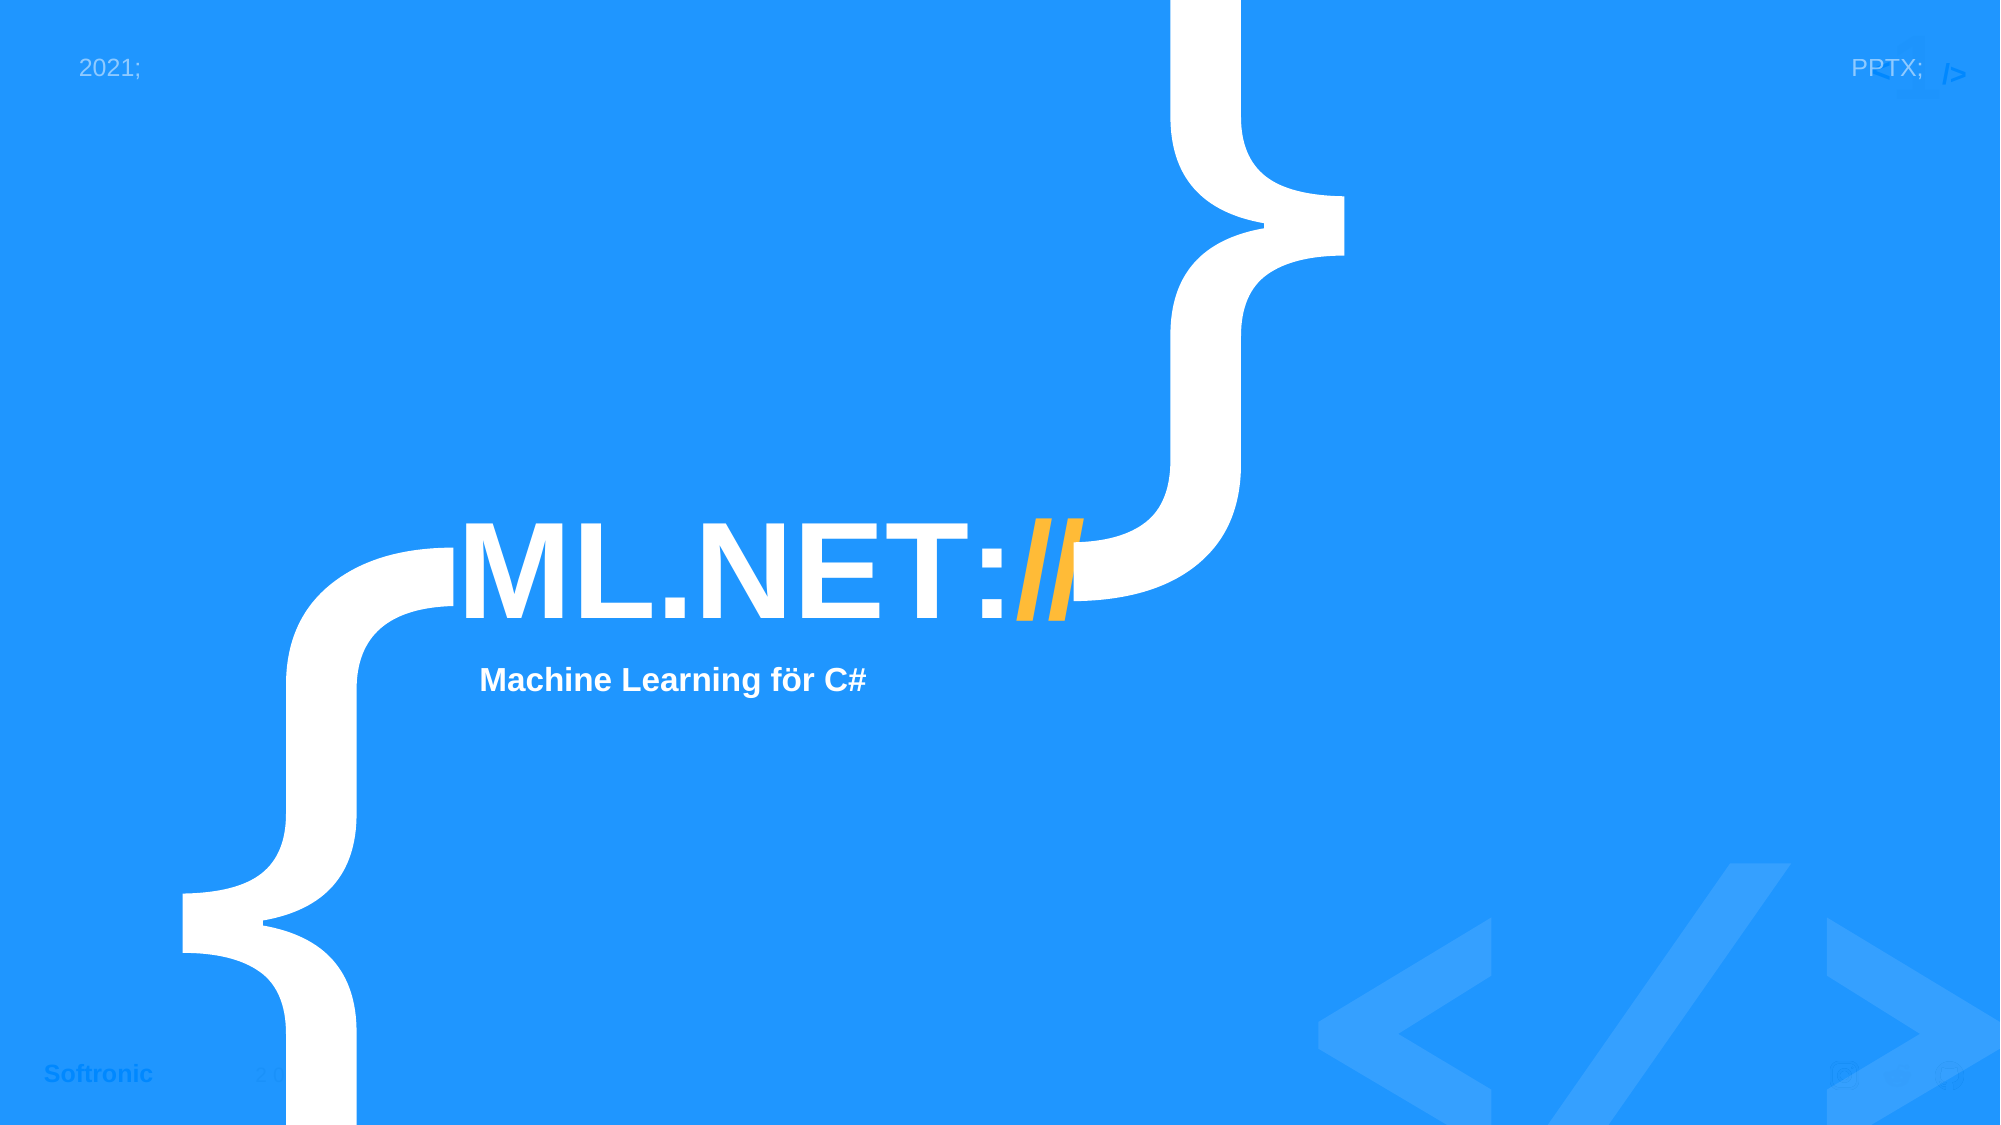

2021;
PPTX;
ML.NET://

Machine Learning för C#